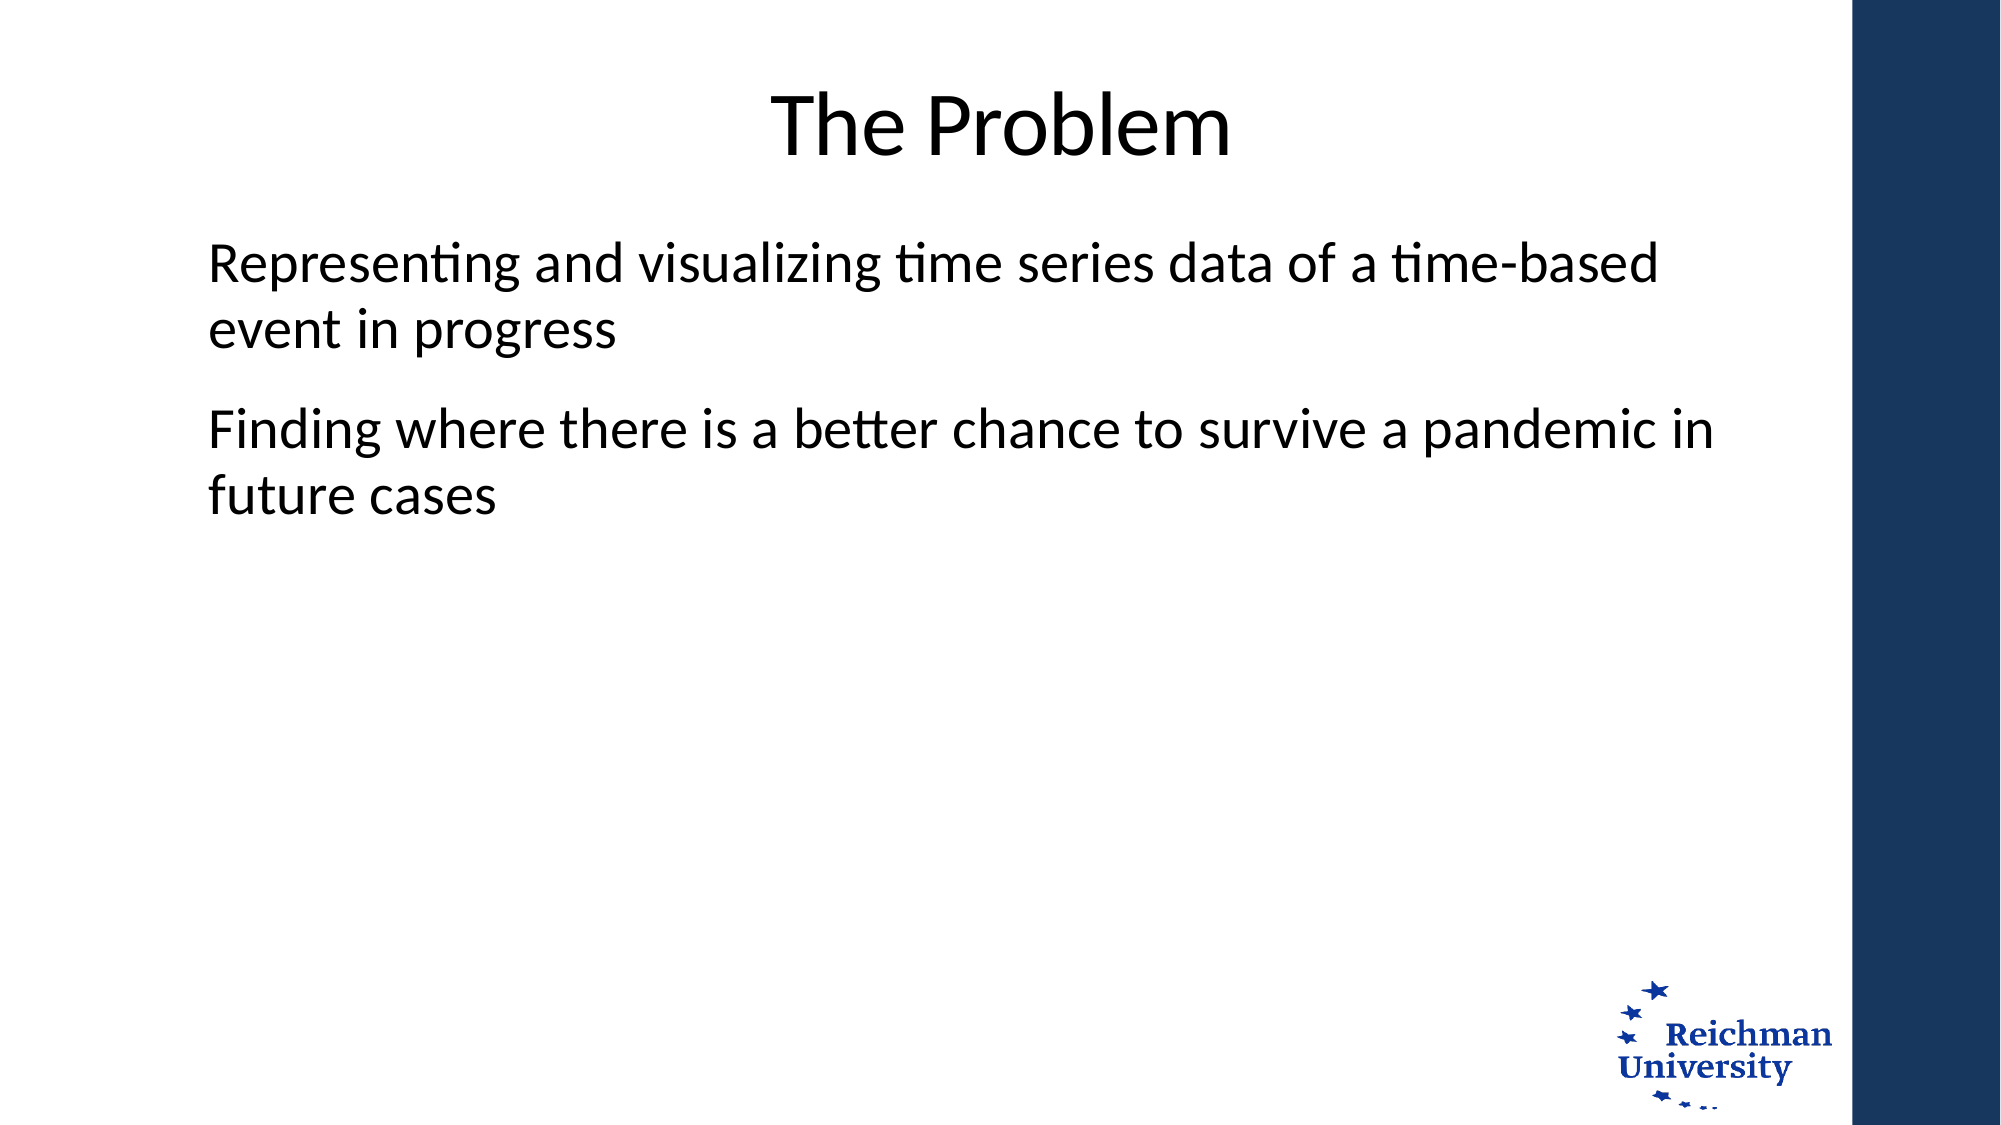

# The Problem
Representing and visualizing time series data of a time-based event in progress
Finding where there is a better chance to survive a pandemic in future cases